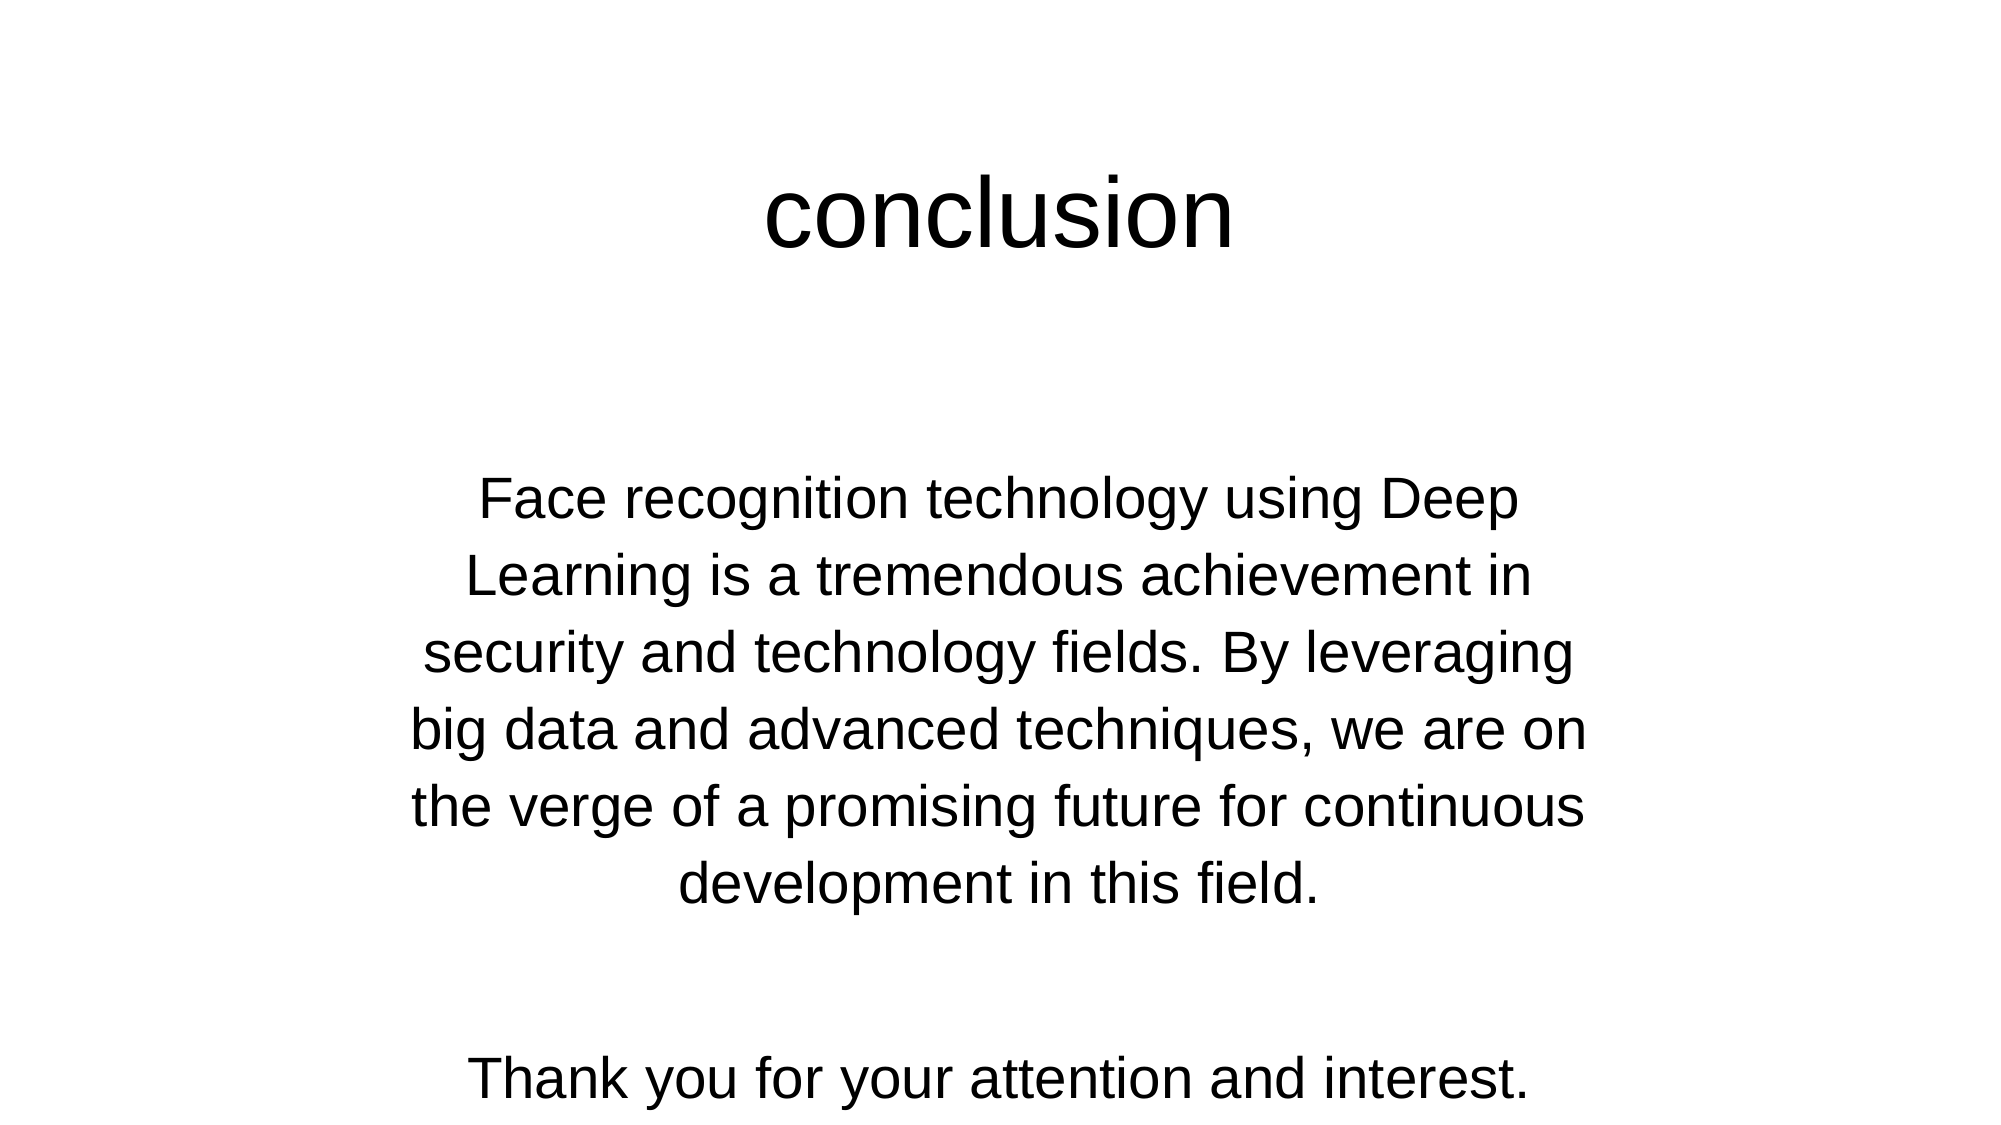

# conclusion

Face recognition technology using Deep Learning is a tremendous achievement in security and technology fields. By leveraging big data and advanced techniques, we are on the verge of a promising future for continuous development in this field.

Thank you for your attention and interest.